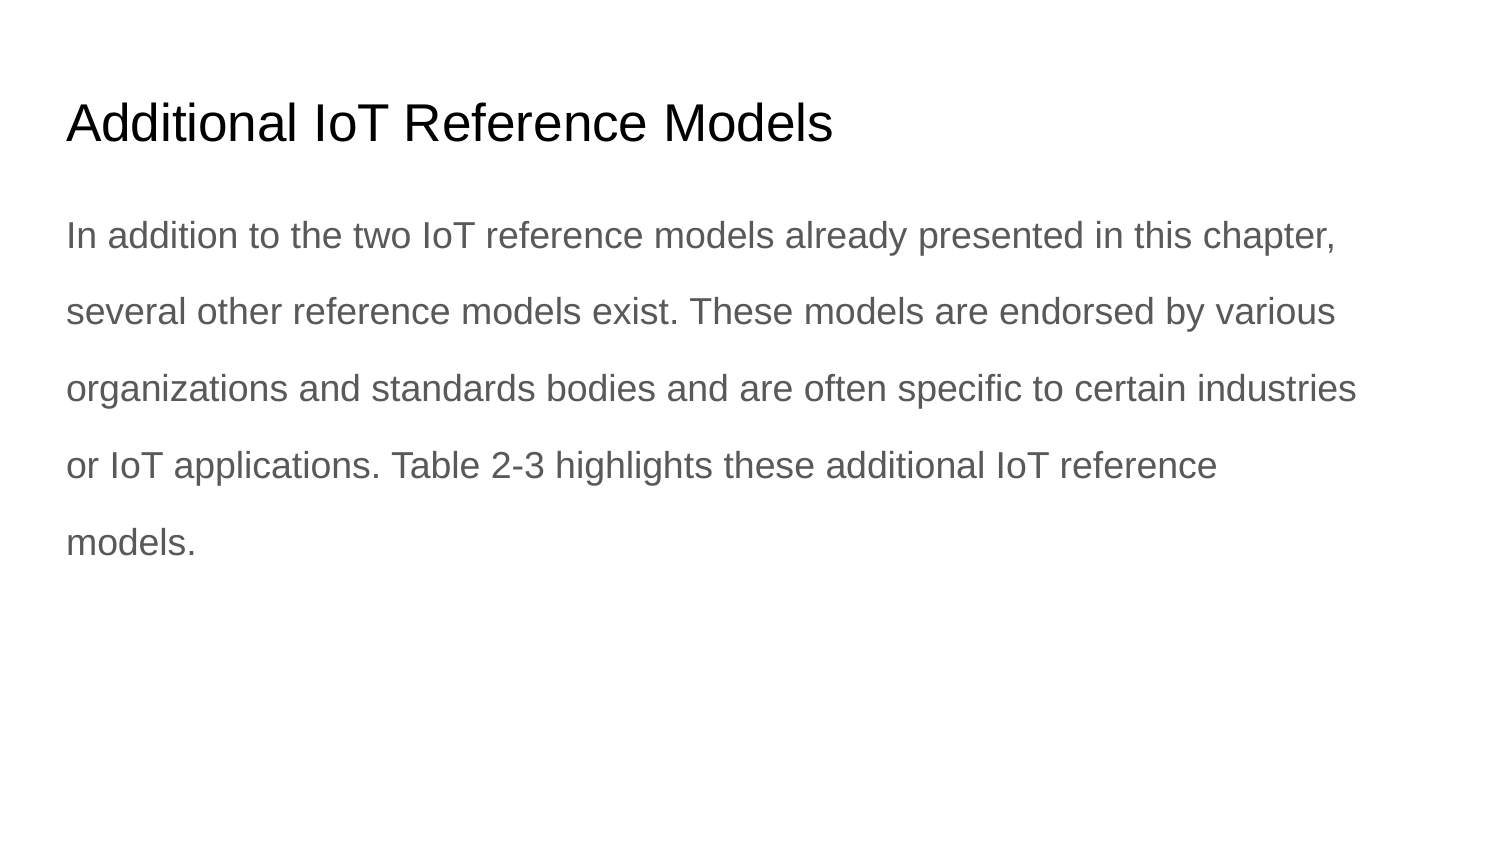

# Additional IoT Reference Models
In addition to the two IoT reference models already presented in this chapter,
several other reference models exist. These models are endorsed by various
organizations and standards bodies and are often specific to certain industries
or IoT applications. Table 2-3 highlights these additional IoT reference
models.